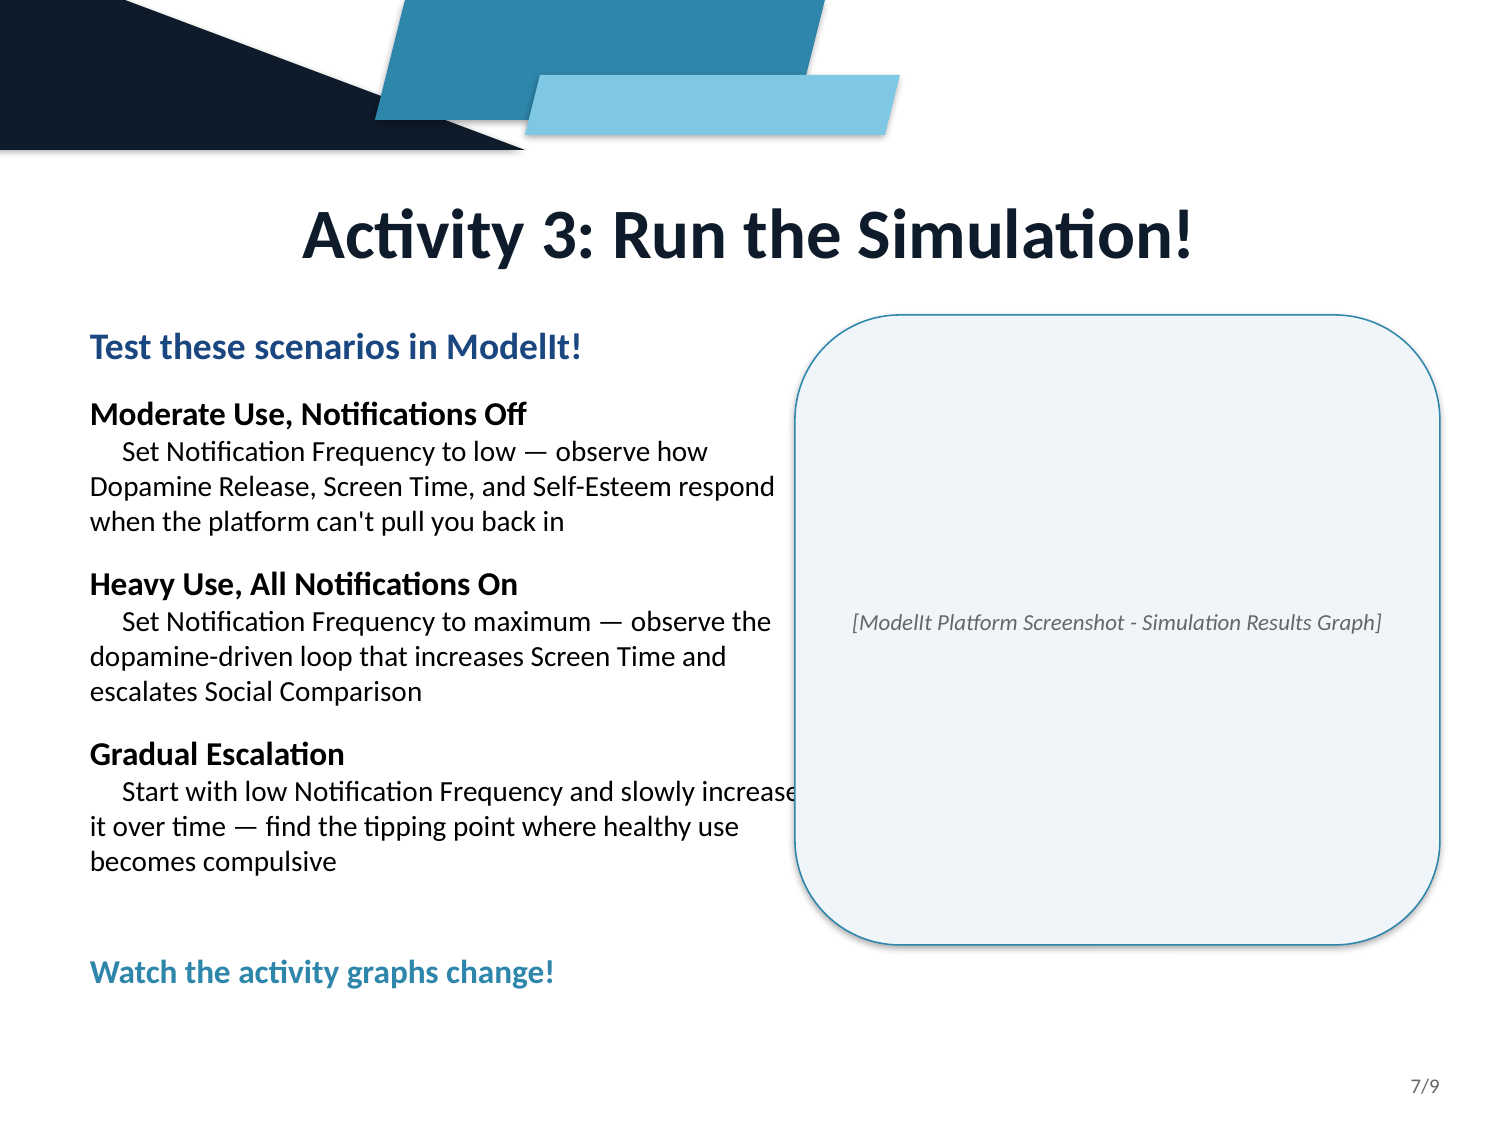

Activity 3: Run the Simulation!
Test these scenarios in ModelIt!
Moderate Use, Notifications Off
     Set Notification Frequency to low — observe how Dopamine Release, Screen Time, and Self-Esteem respond when the platform can't pull you back in
Heavy Use, All Notifications On
     Set Notification Frequency to maximum — observe the dopamine-driven loop that increases Screen Time and escalates Social Comparison
Gradual Escalation
     Start with low Notification Frequency and slowly increase it over time — find the tipping point where healthy use becomes compulsive
Watch the activity graphs change!

[ModelIt Platform Screenshot - Simulation Results Graph]
7/9